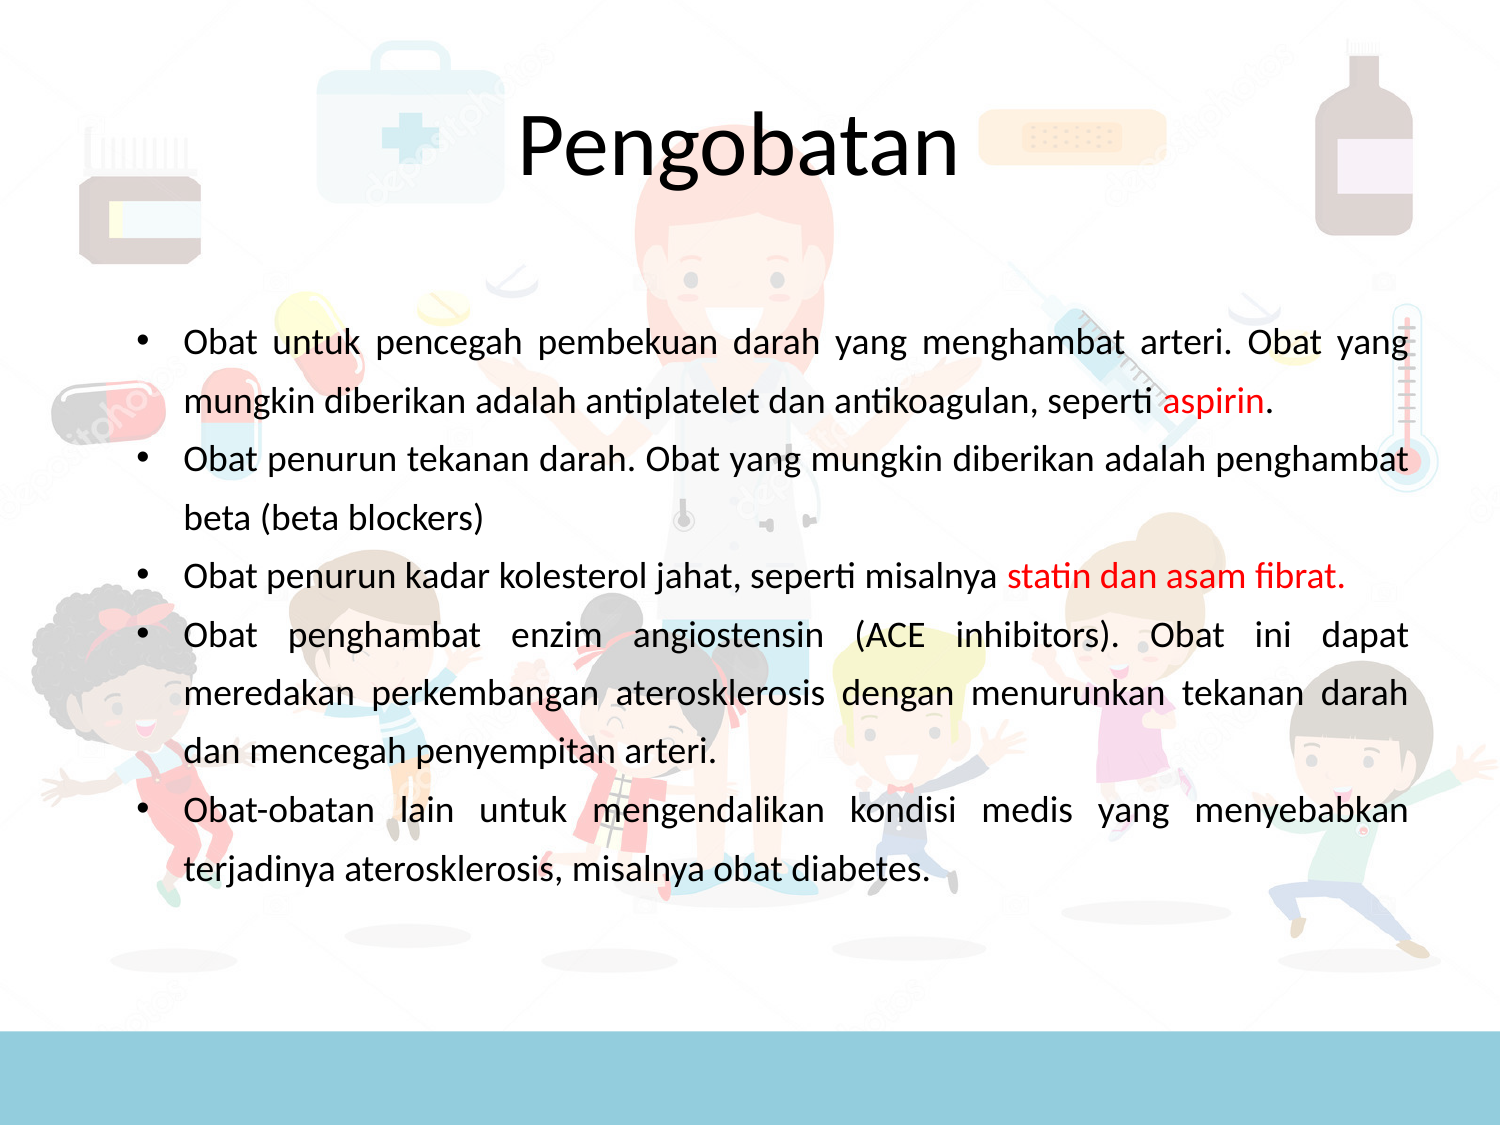

# Pengobatan
Obat untuk pencegah pembekuan darah yang menghambat arteri. Obat yang mungkin diberikan adalah antiplatelet dan antikoagulan, seperti aspirin.
Obat penurun tekanan darah. Obat yang mungkin diberikan adalah penghambat beta (beta blockers)
Obat penurun kadar kolesterol jahat, seperti misalnya statin dan asam fibrat.
Obat penghambat enzim angiostensin (ACE inhibitors). Obat ini dapat meredakan perkembangan aterosklerosis dengan menurunkan tekanan darah dan mencegah penyempitan arteri.
Obat-obatan lain untuk mengendalikan kondisi medis yang menyebabkan terjadinya aterosklerosis, misalnya obat diabetes.